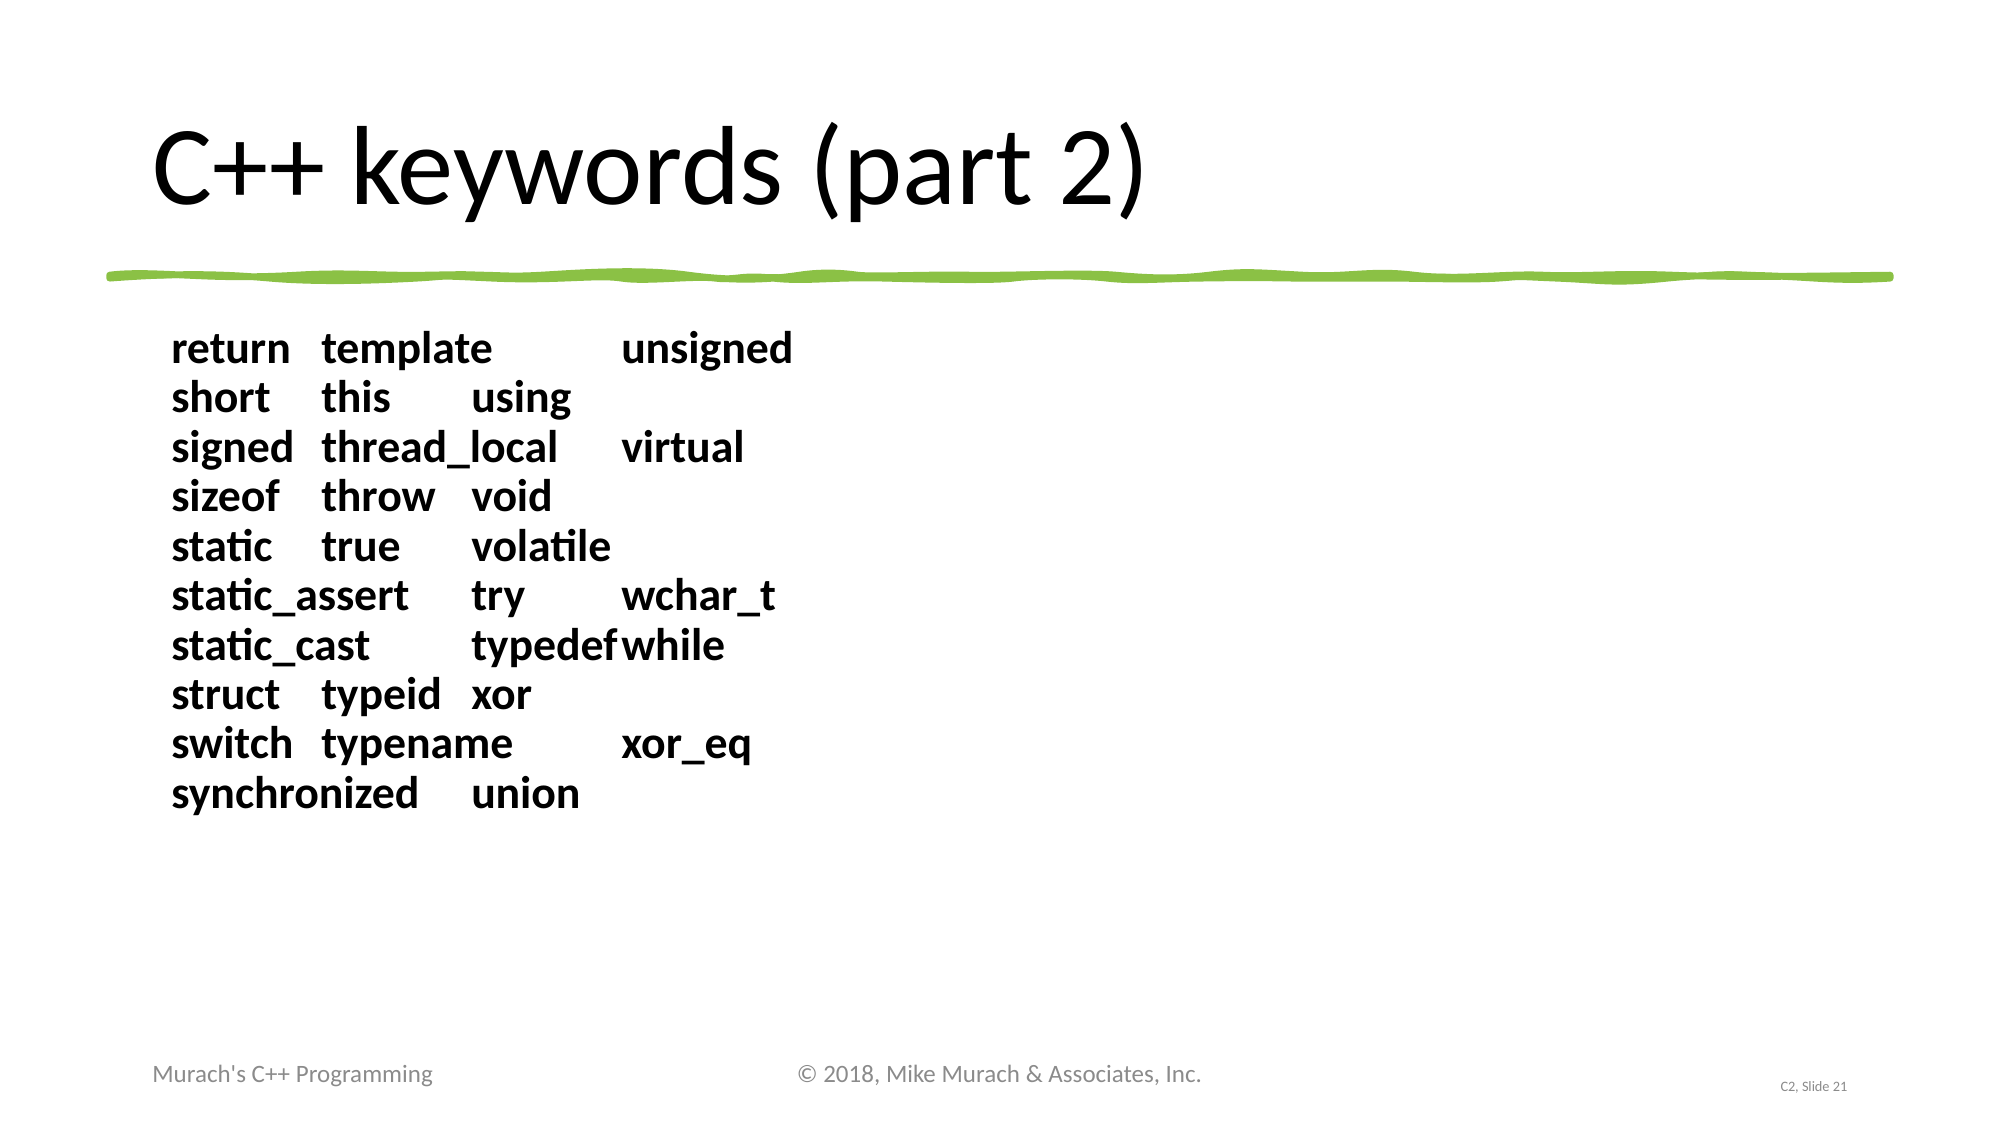

# C++ keywords (part 2)

return	template	unsigned
short	this	using
signed	thread_local	virtual
sizeof	throw	void
static	true	volatile
static_assert	try	wchar_t
static_cast	typedef	while
struct	typeid	xor
switch	typename	xor_eq
synchronized	union

Murach's C++ Programming
© 2018, Mike Murach & Associates, Inc.

C2, Slide 21